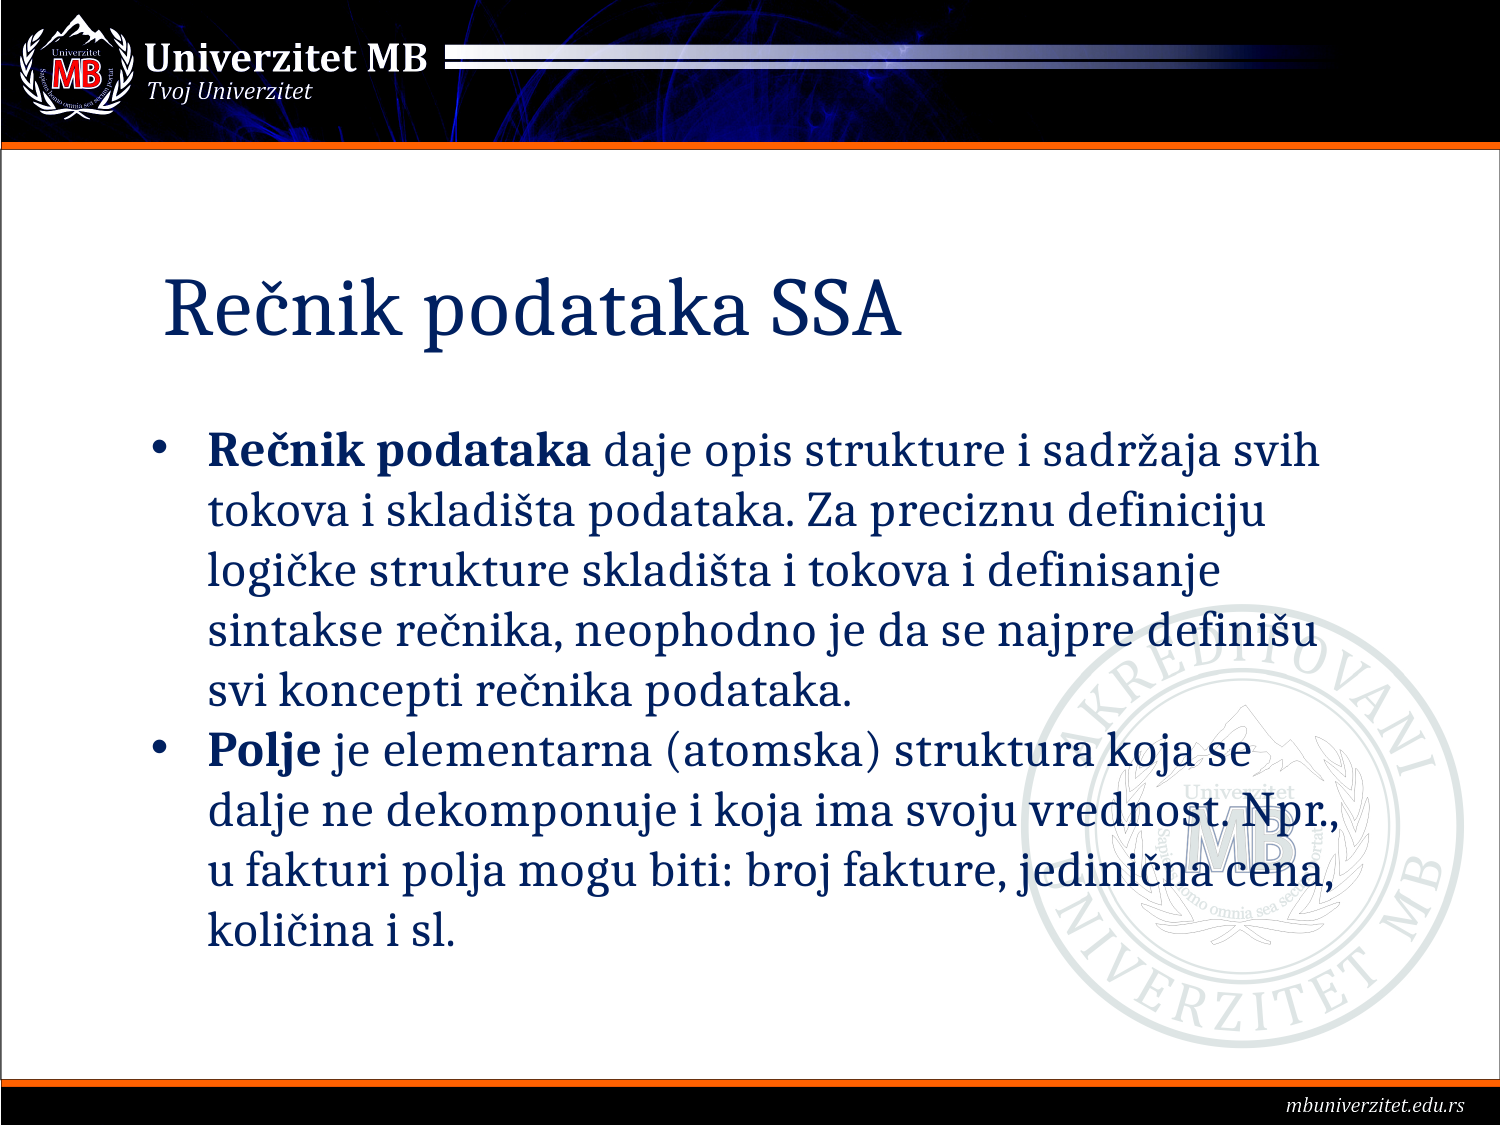

# Rečnik podataka SSA
Rečnik podataka daje opis strukture i sadržaja svih tokova i skladišta podataka. Za preciznu definiciju logičke strukture skladišta i tokova i definisanje sintakse rečnika, neophodno je da se najpre definišu svi koncepti rečnika podataka.
Polje je elementarna (atomska) struktura koja se dalje ne dekomponuje i koja ima svoju vrednost. Npr., u fakturi polja mogu biti: broj fakture, jedinična cena, količina i sl.